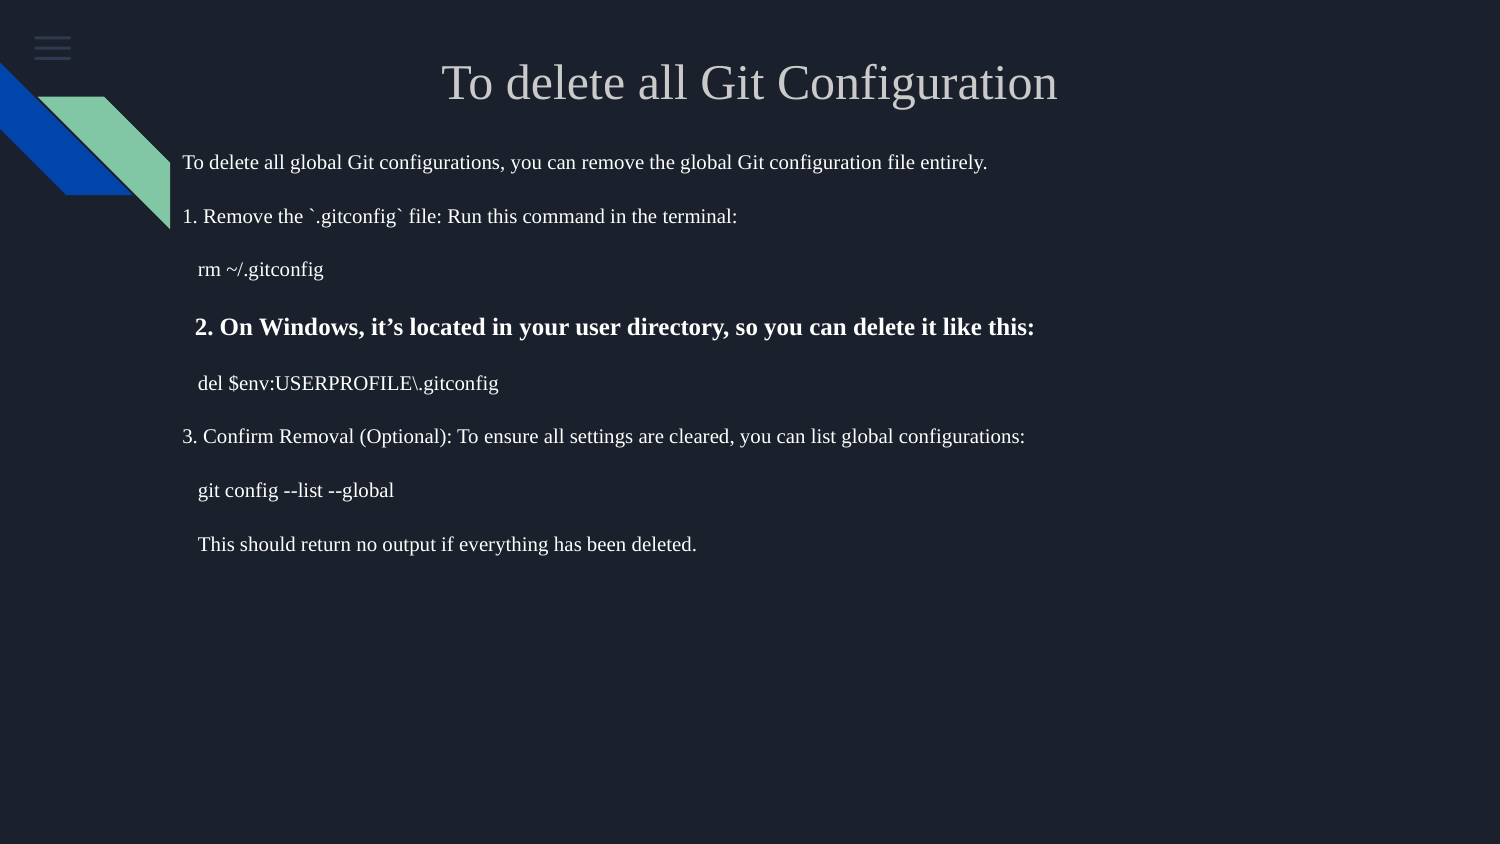

# To delete all Git Configuration

To delete all global Git configurations, you can remove the global Git configuration file entirely.
1. Remove the `.gitconfig` file: Run this command in the terminal:
   rm ~/.gitconfig
  2. On Windows, it’s located in your user directory, so you can delete it like this:
   del $env:USERPROFILE\.gitconfig
3. Confirm Removal (Optional): To ensure all settings are cleared, you can list global configurations:
   git config --list --global
   This should return no output if everything has been deleted.